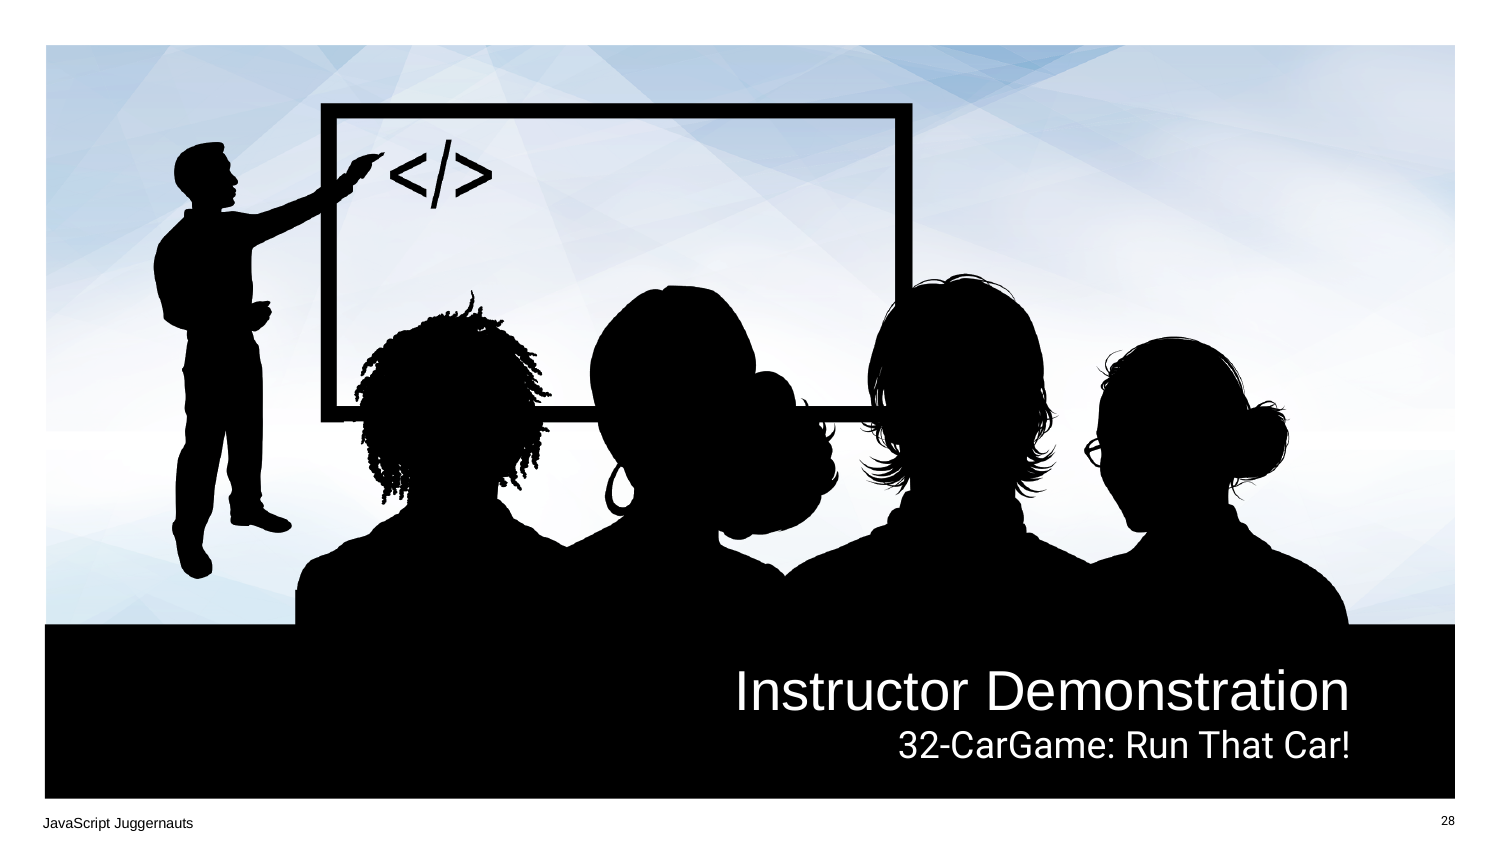

# 32-CarGame: Run That Car!
JavaScript Juggernauts